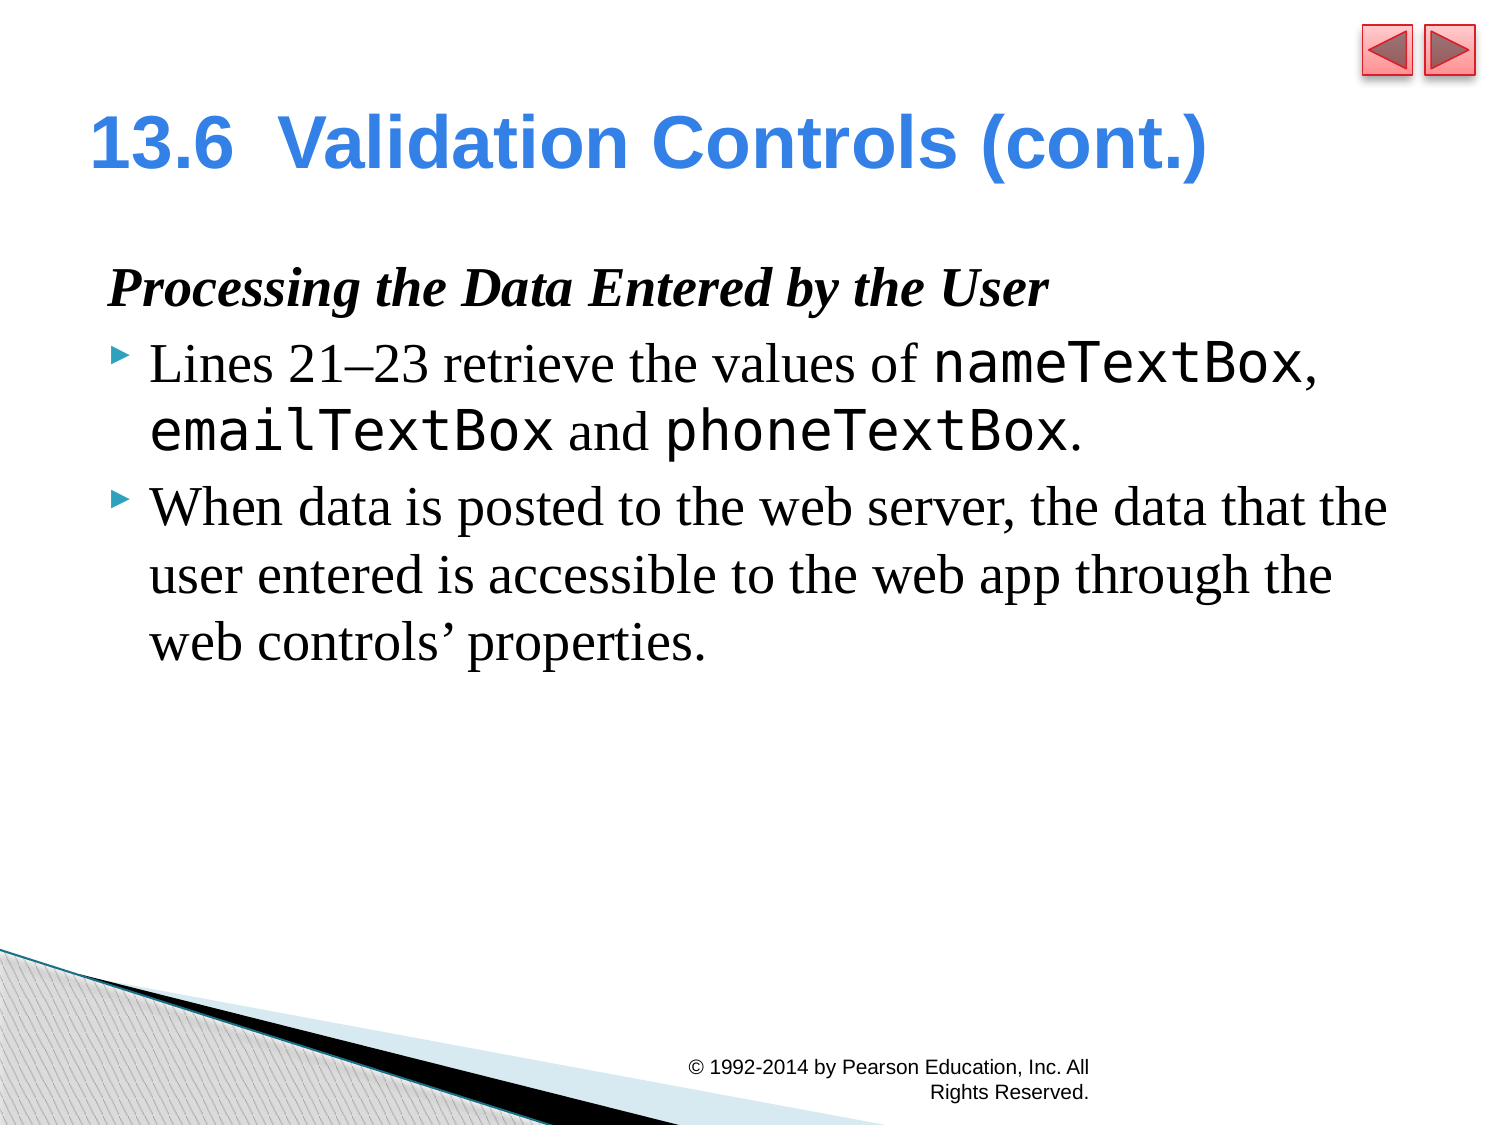

# 13.6  Validation Controls (cont.)
Processing the Data Entered by the User
Lines 21–23 retrieve the values of nameTextBox, emailTextBox and phoneTextBox.
When data is posted to the web server, the data that the user entered is accessible to the web app through the web controls’ properties.
© 1992-2014 by Pearson Education, Inc. All Rights Reserved.